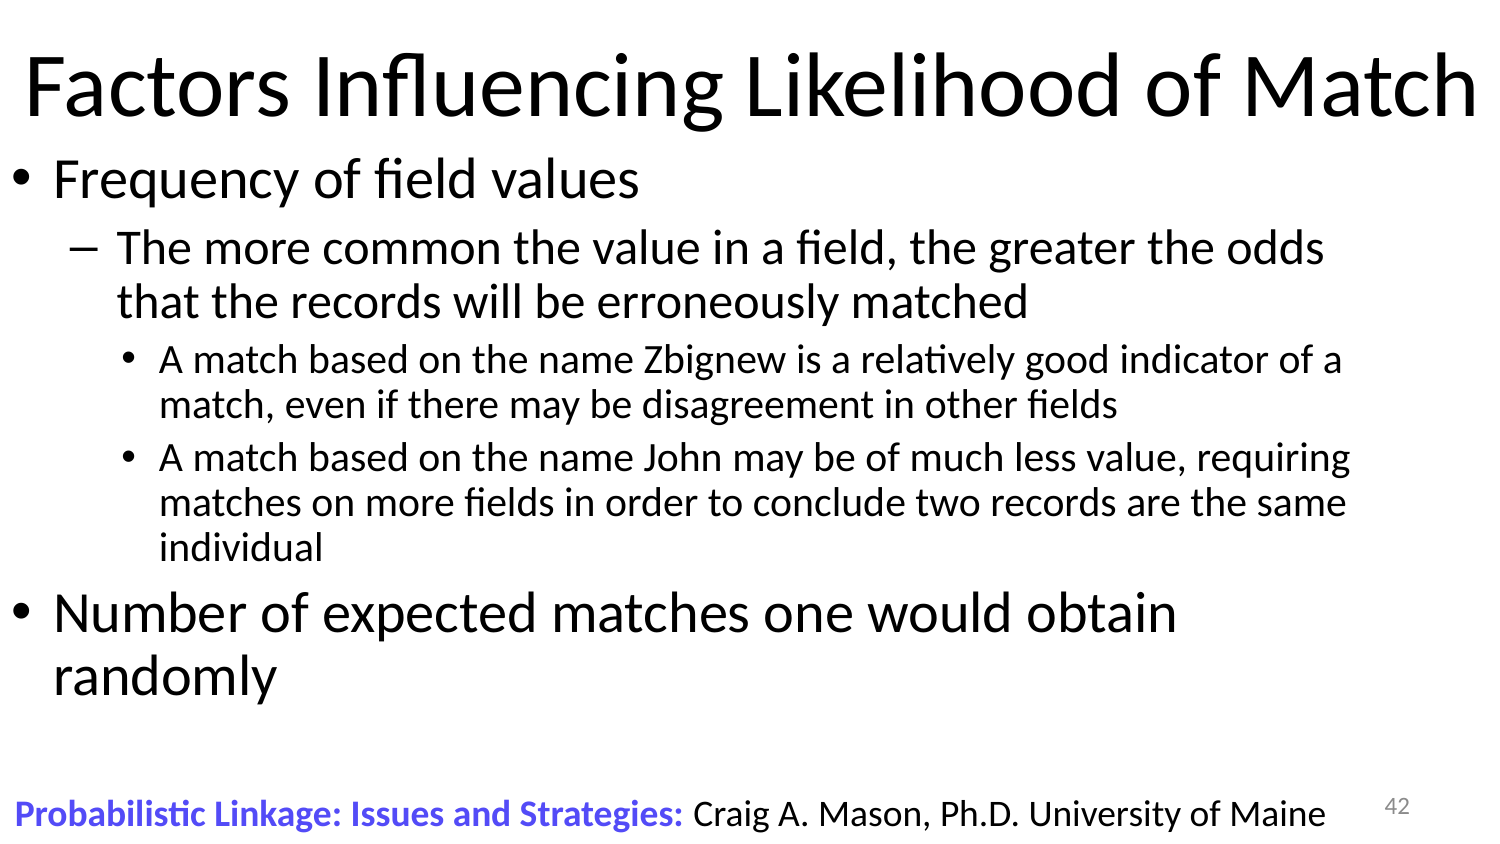

# Factors Influencing Likelihood of Match
Frequency of field values
The more common the value in a field, the greater the odds that the records will be erroneously matched
A match based on the name Zbignew is a relatively good indicator of a match, even if there may be disagreement in other fields
A match based on the name John may be of much less value, requiring matches on more fields in order to conclude two records are the same individual
Number of expected matches one would obtain randomly
Probabilistic Linkage: Issues and Strategies: Craig A. Mason, Ph.D. University of Maine

42